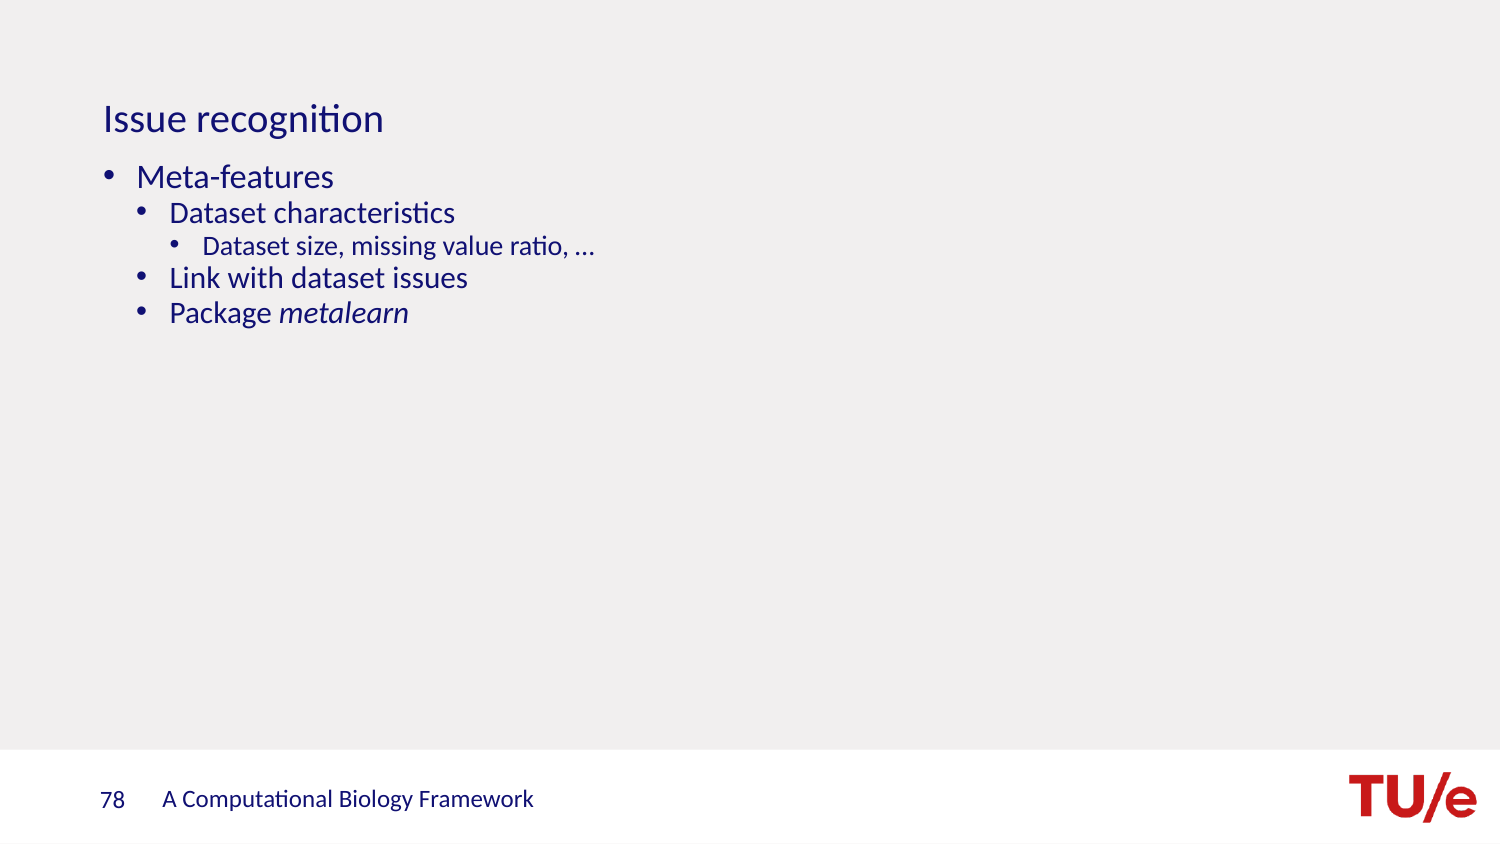

Issue recognition
Meta-features
Dataset characteristics
Dataset size, missing value ratio, …
Link with dataset issues
Package metalearn

A Computational Biology Framework
78